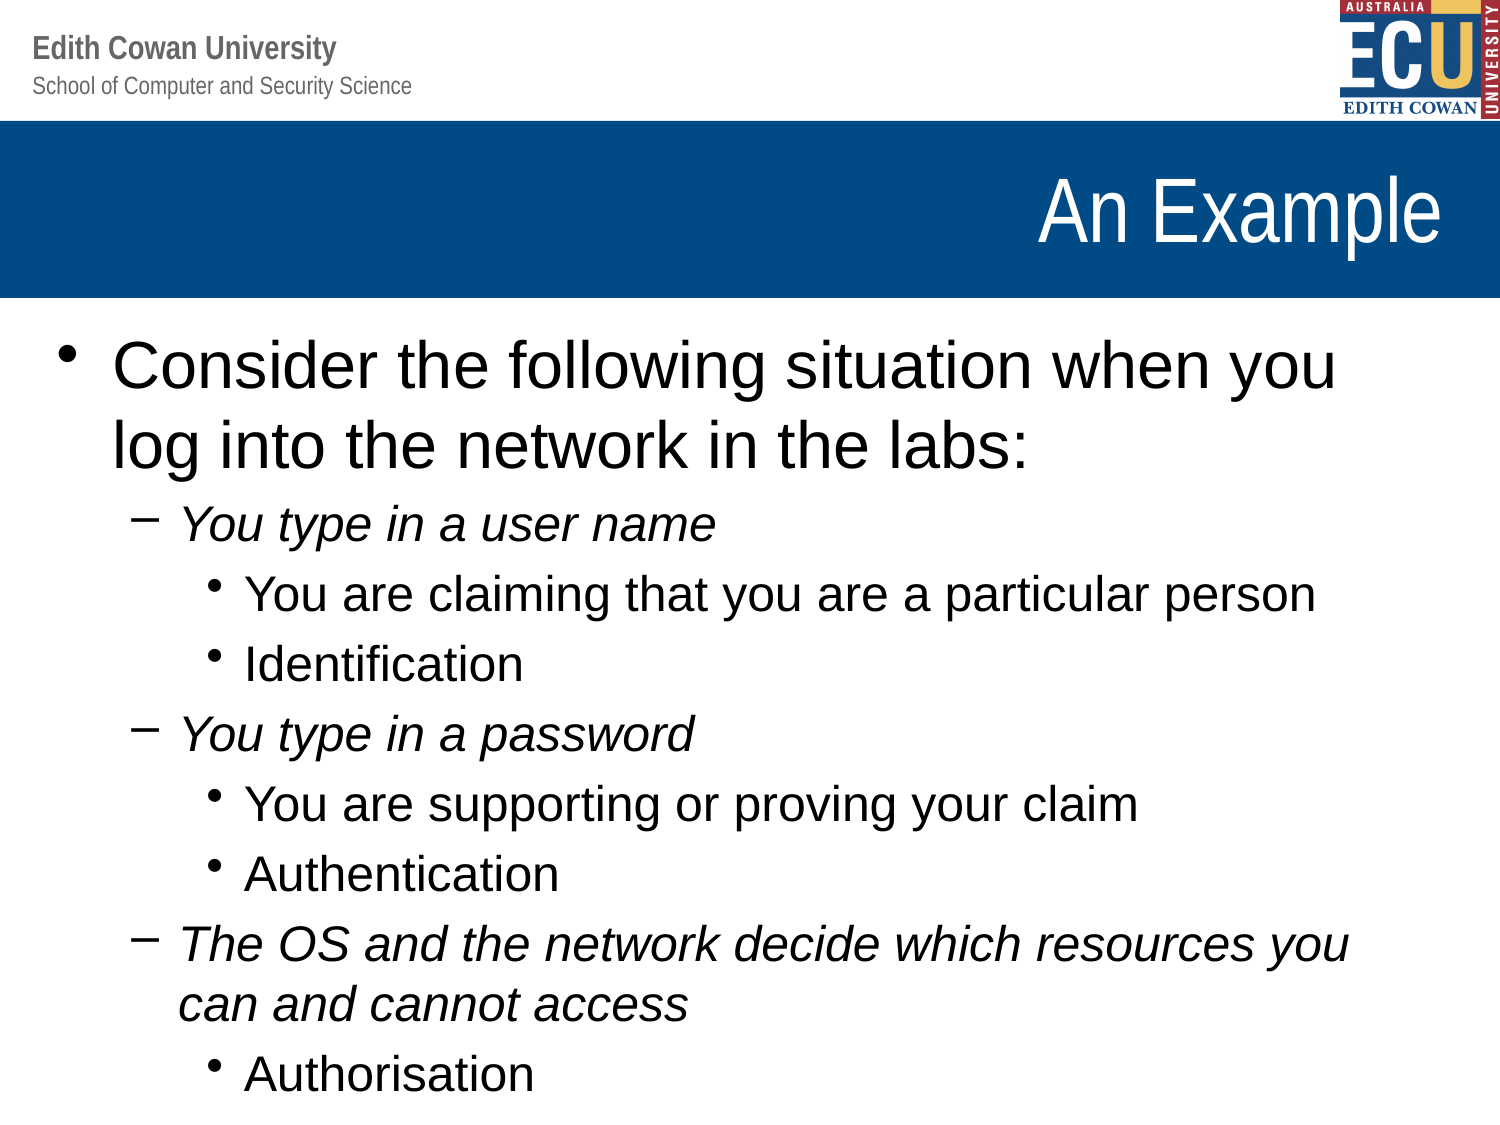

# An Example
Consider the following situation when you log into the network in the labs:
You type in a user name
You are claiming that you are a particular person
Identification
You type in a password
You are supporting or proving your claim
Authentication
The OS and the network decide which resources you can and cannot access
Authorisation